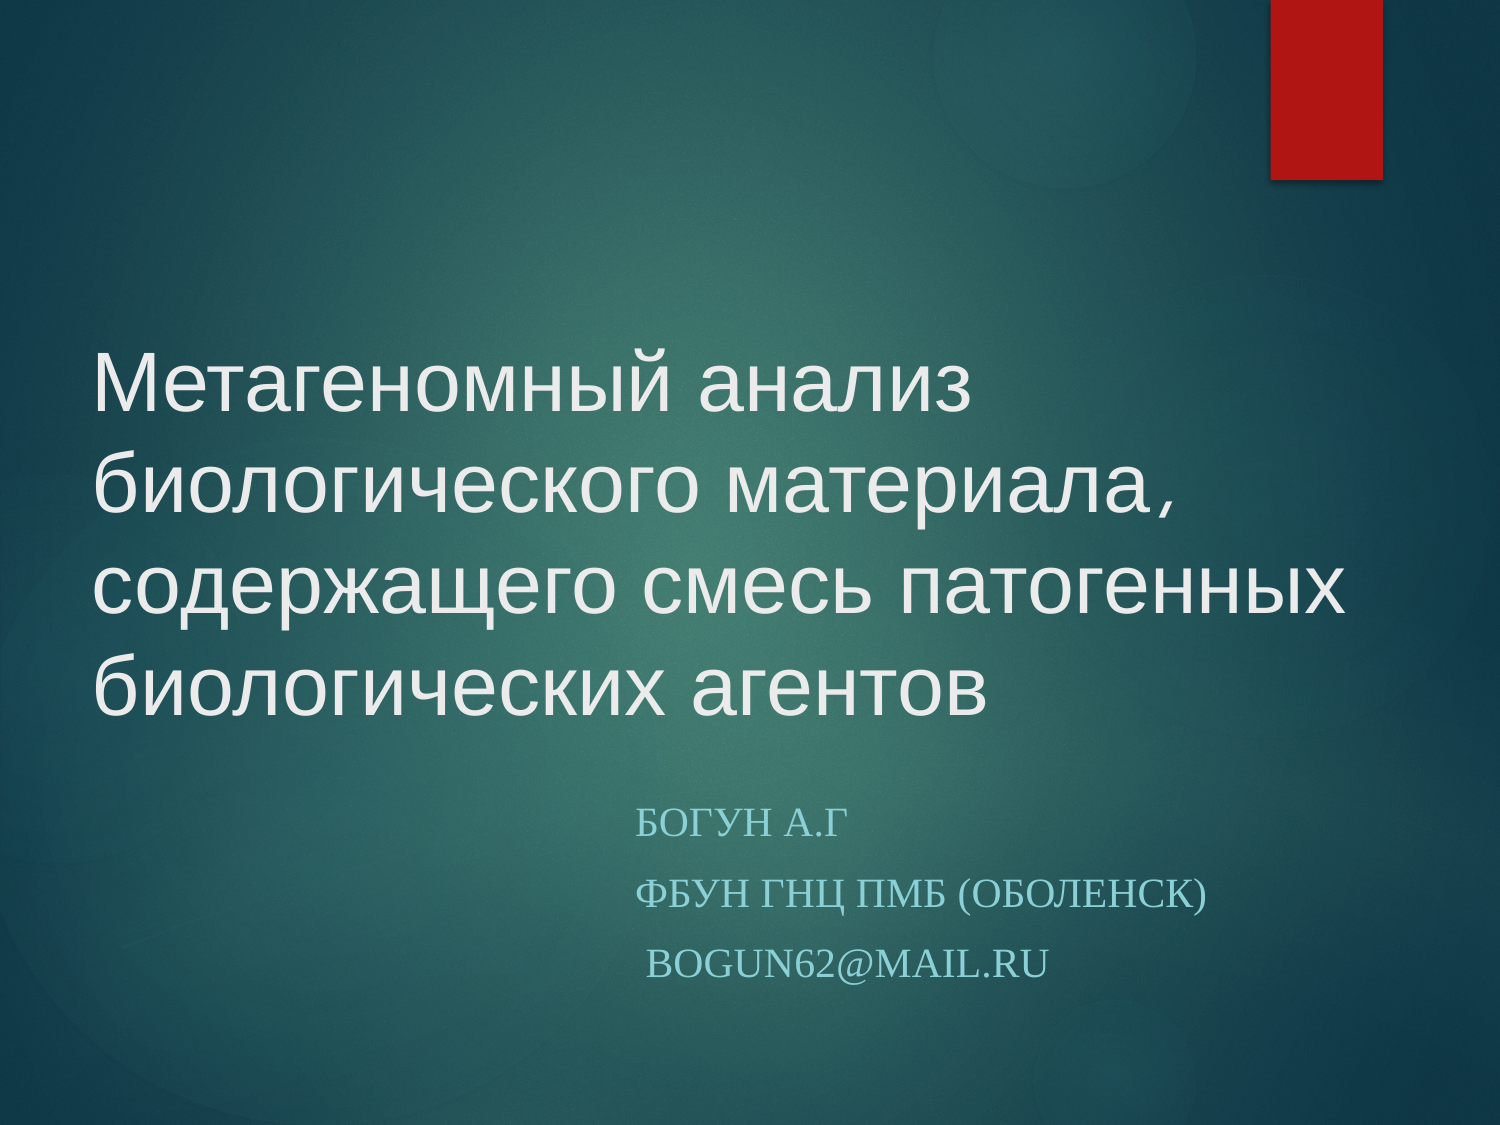

# Метагеномный анализ биологического материала, содержащего смесь патогенных биологических агентов
Богун А.Г
ФБУН ГНЦ ПМБ (Оболенск)
 bogun62@mail.ru